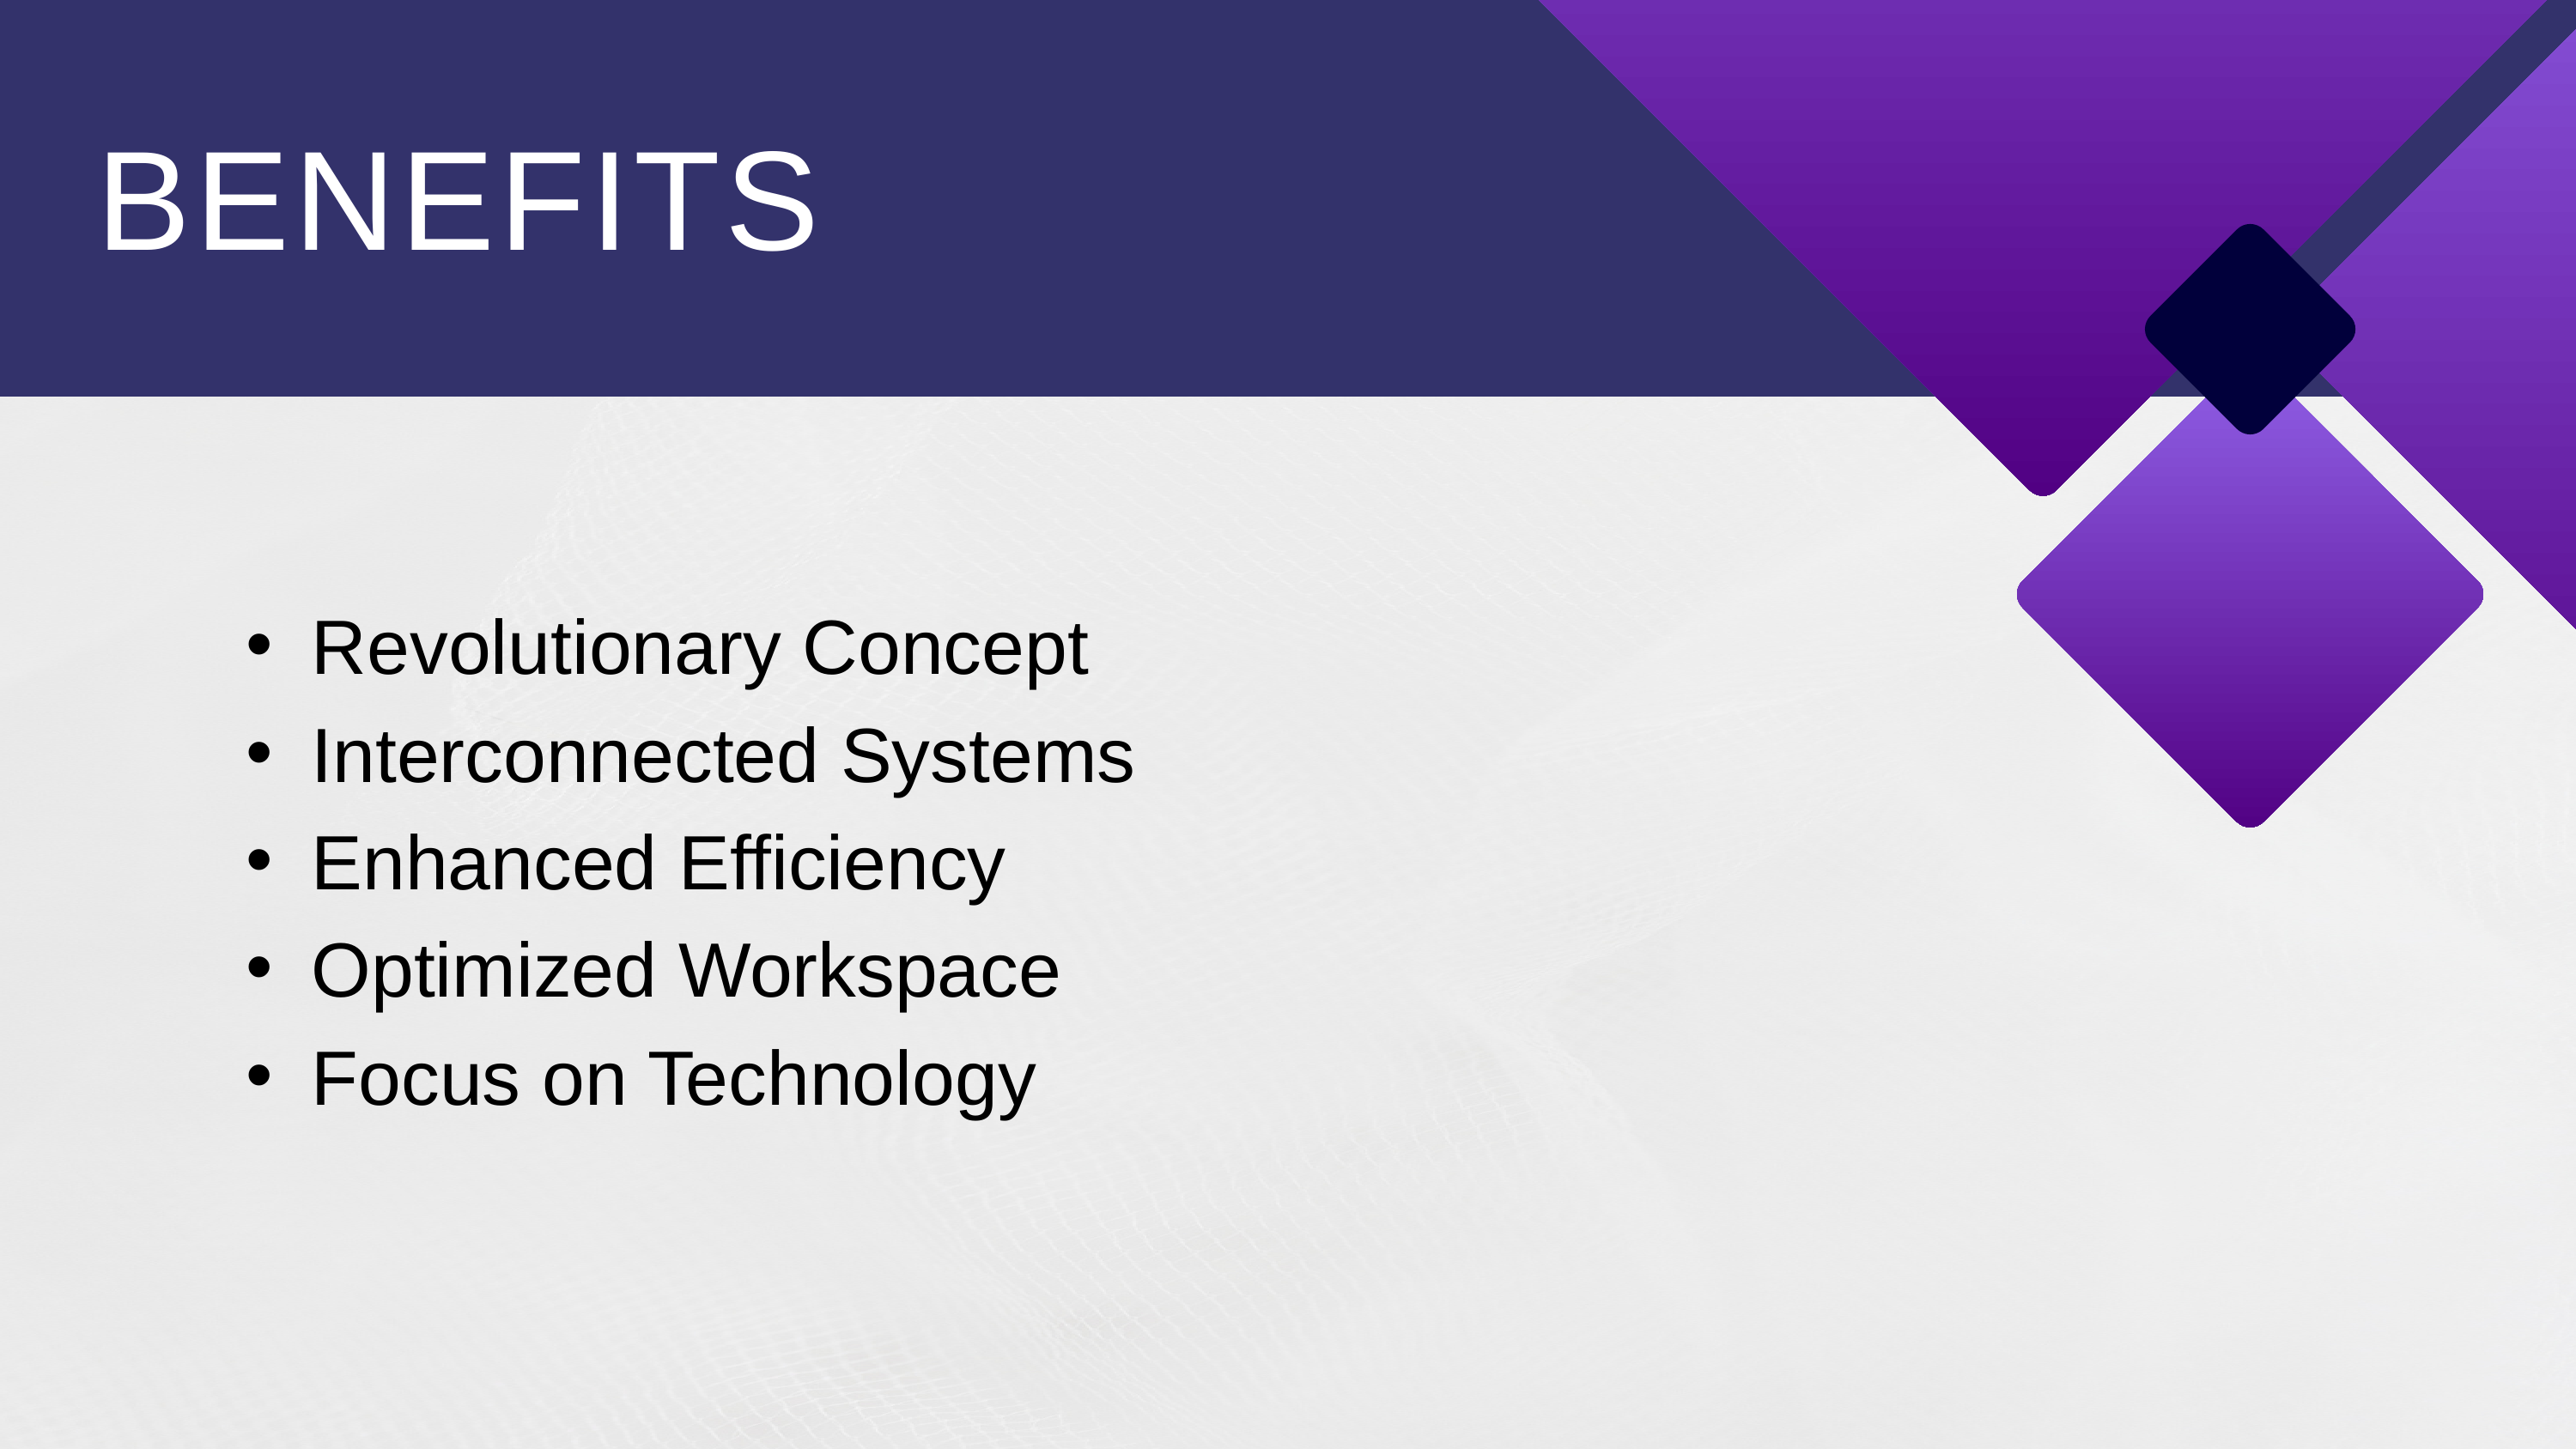

BENEFITS

Revolutionary Concept
Interconnected Systems
Enhanced Efficiency
Optimized Workspace
Focus on Technology